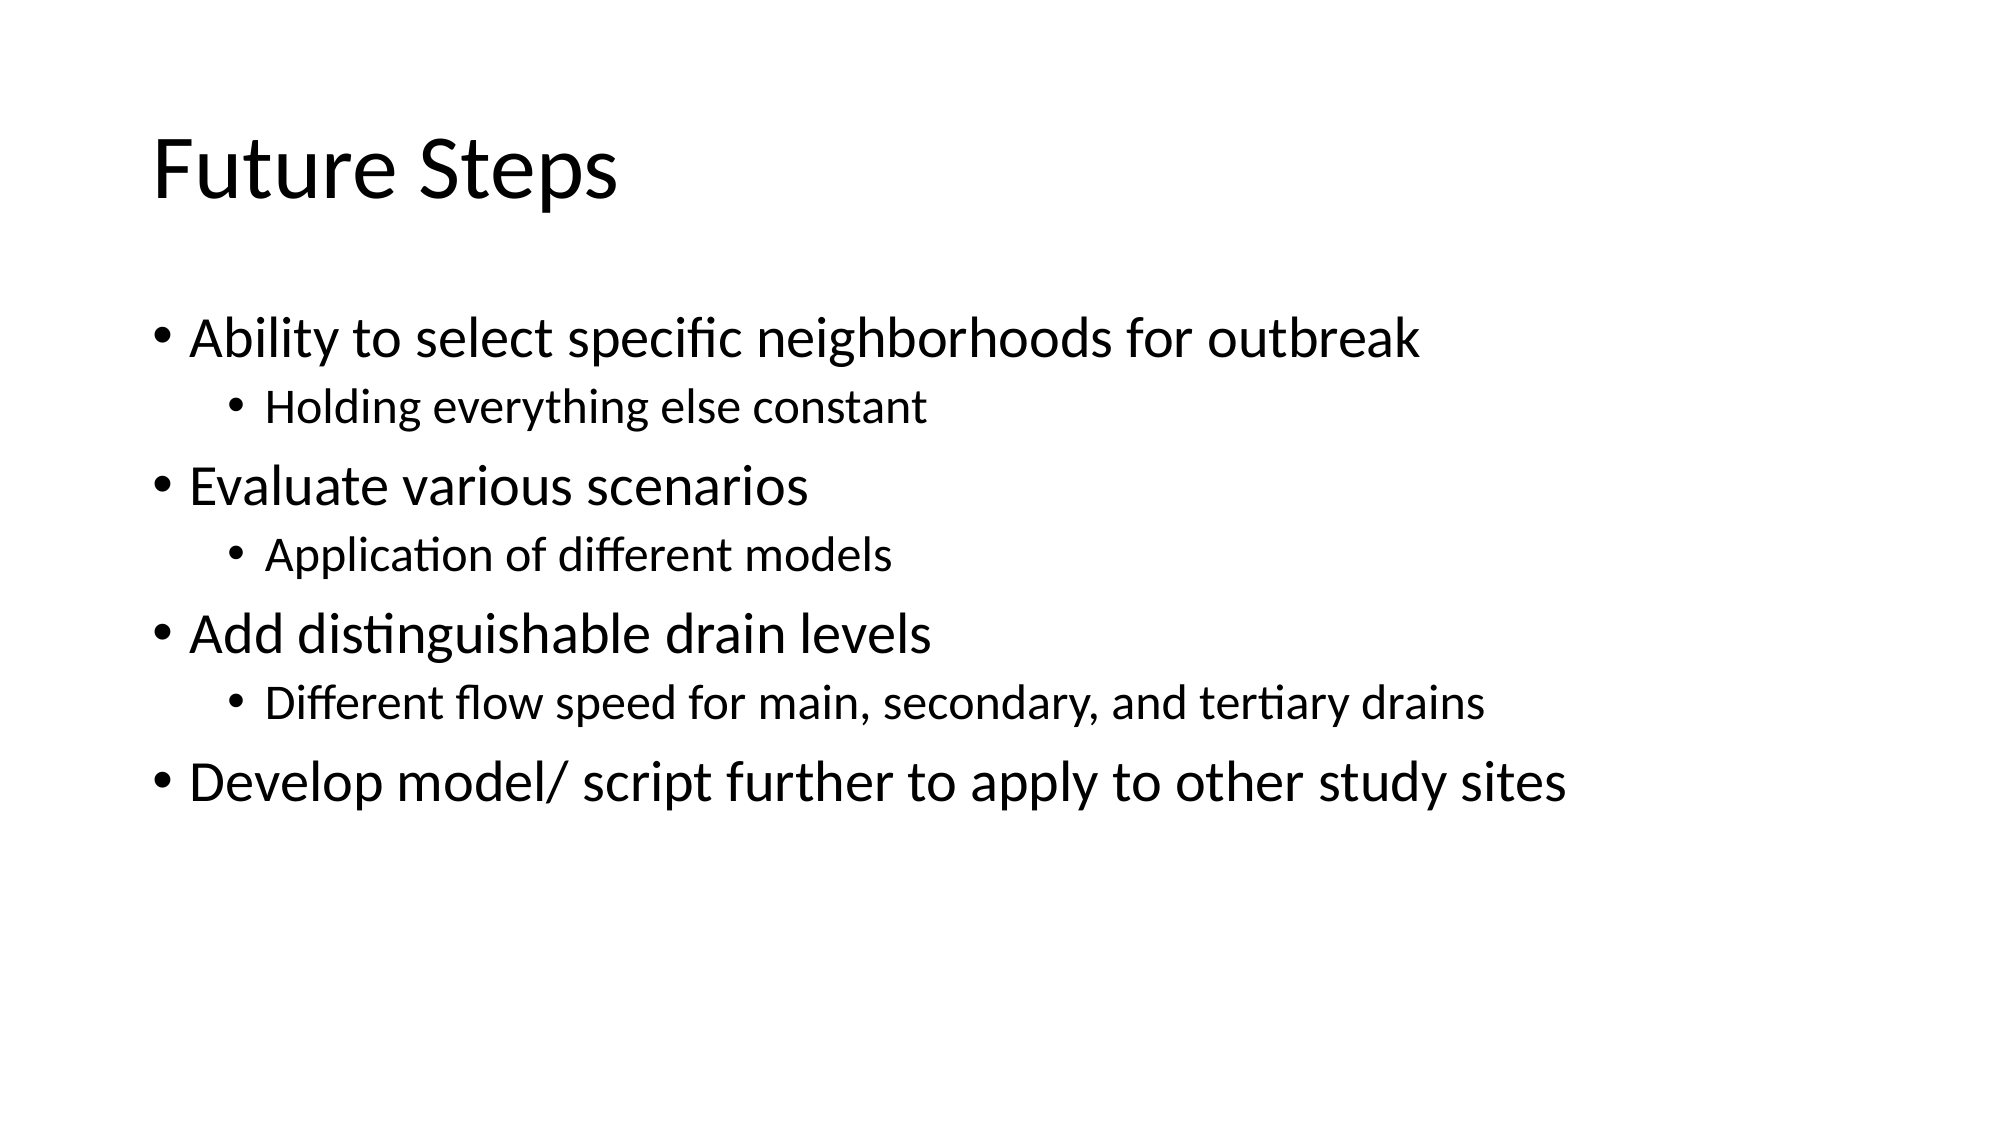

# Future Steps
Ability to select specific neighborhoods for outbreak
Holding everything else constant
Evaluate various scenarios
Application of different models
Add distinguishable drain levels
Different flow speed for main, secondary, and tertiary drains
Develop model/ script further to apply to other study sites